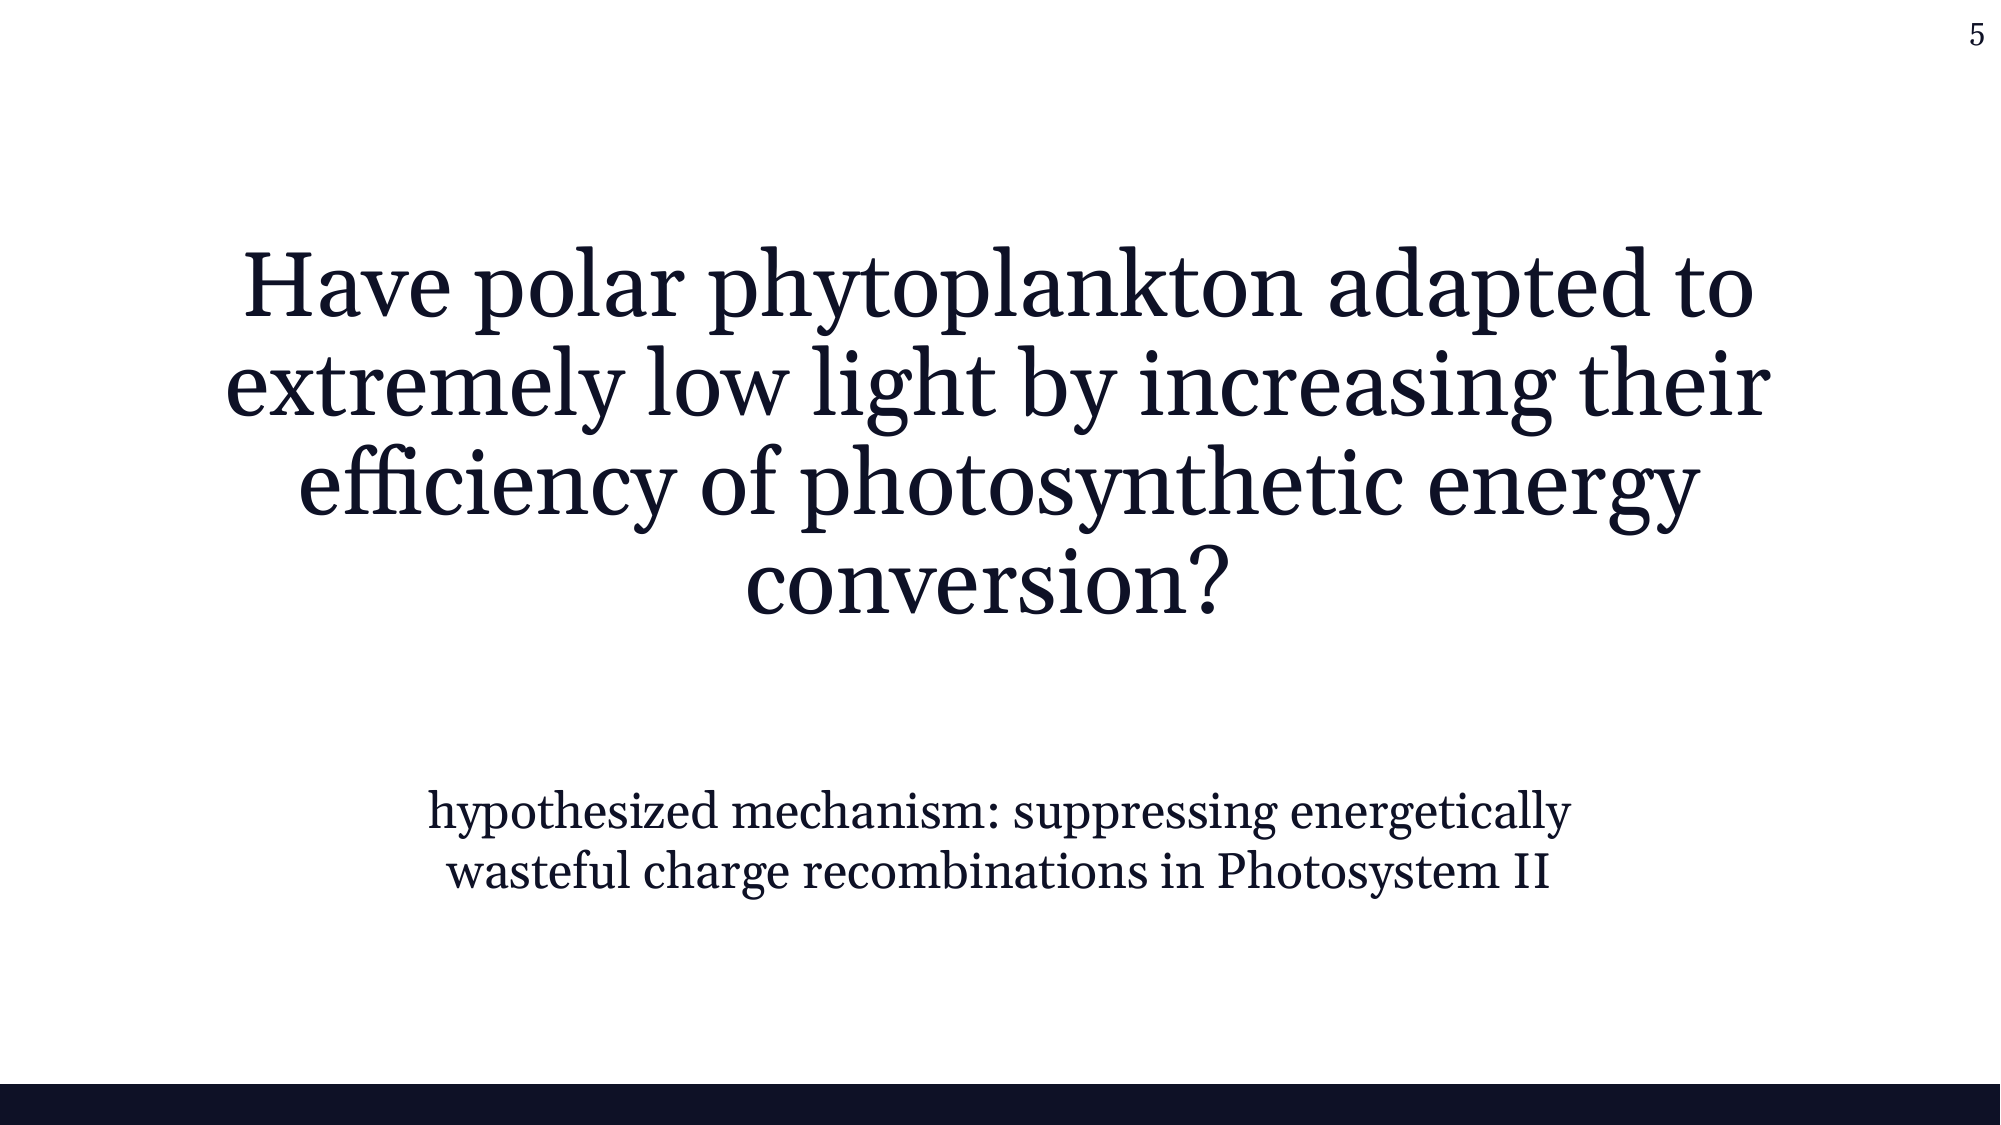

5
# Have polar phytoplankton adapted to extremely low light by increasing their efficiency of photosynthetic energy conversion?
hypothesized mechanism: suppressing energetically wasteful charge recombinations in Photosystem II